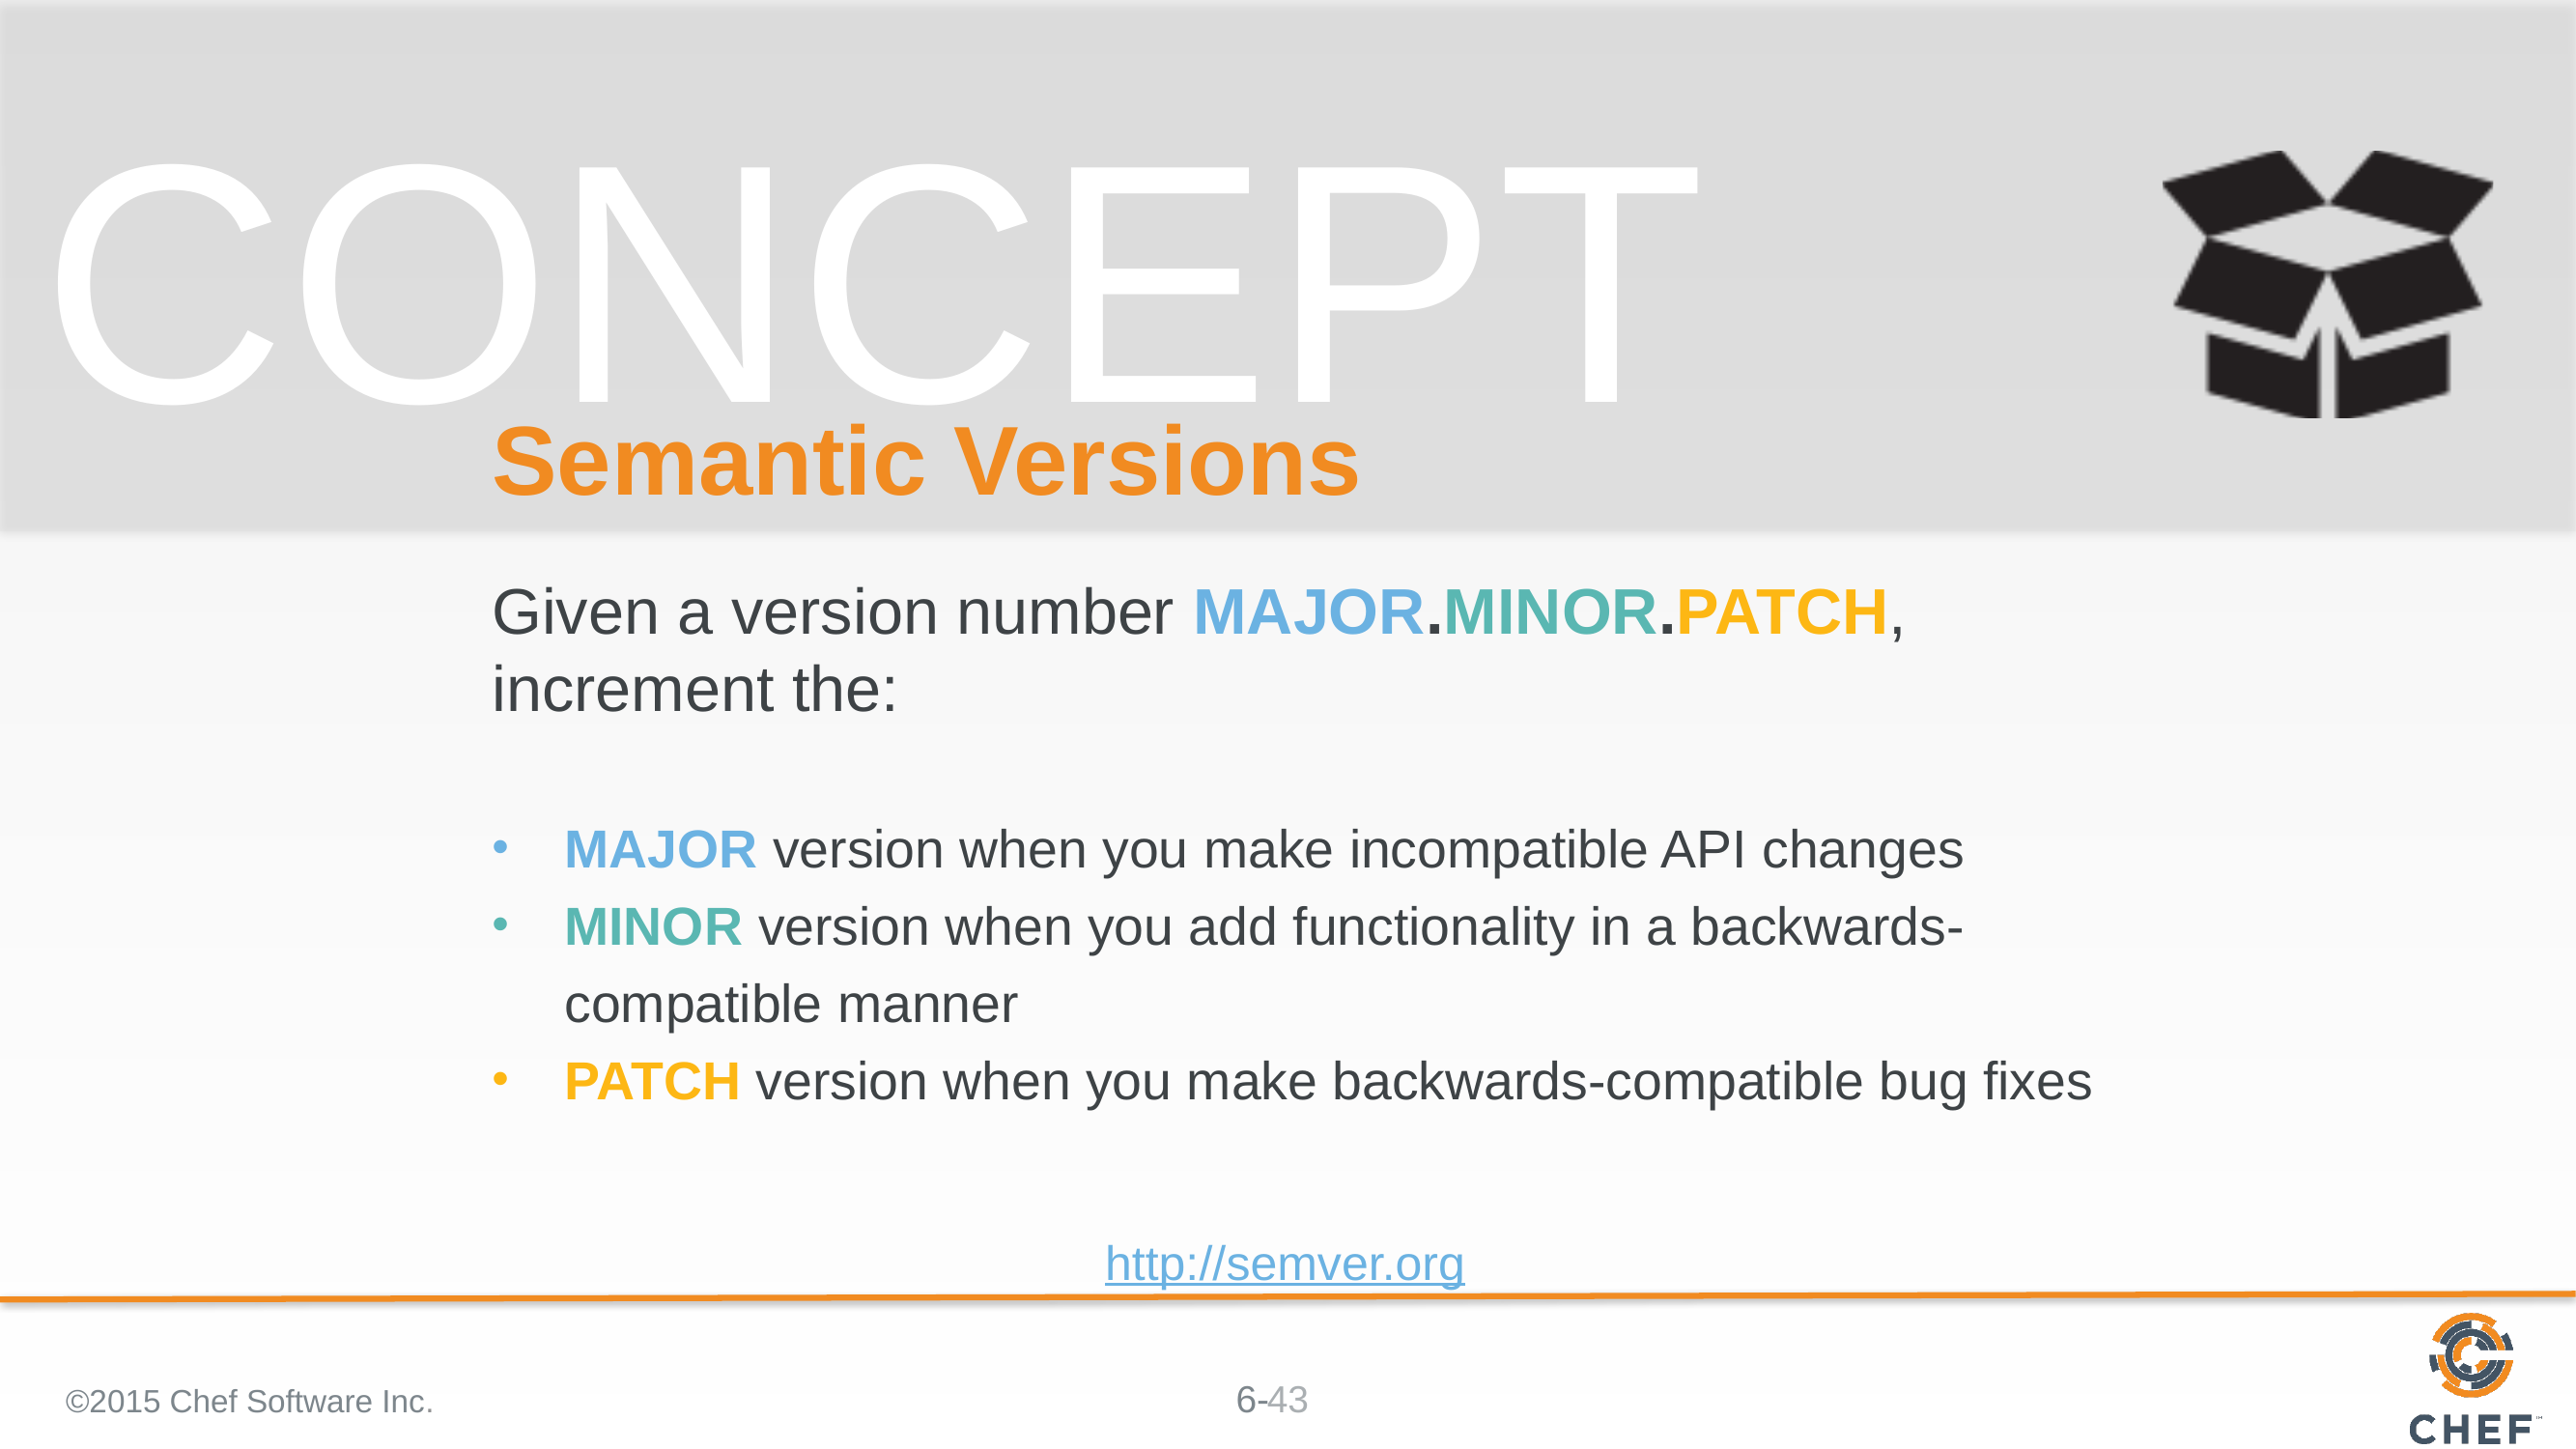

# Semantic Versions
Given a version number MAJOR.MINOR.PATCH, increment the:

MAJOR version when you make incompatible API changes
MINOR version when you add functionality in a backwards-compatible manner
PATCH version when you make backwards-compatible bug fixes

http://semver.org

©2015 Chef Software Inc.
43